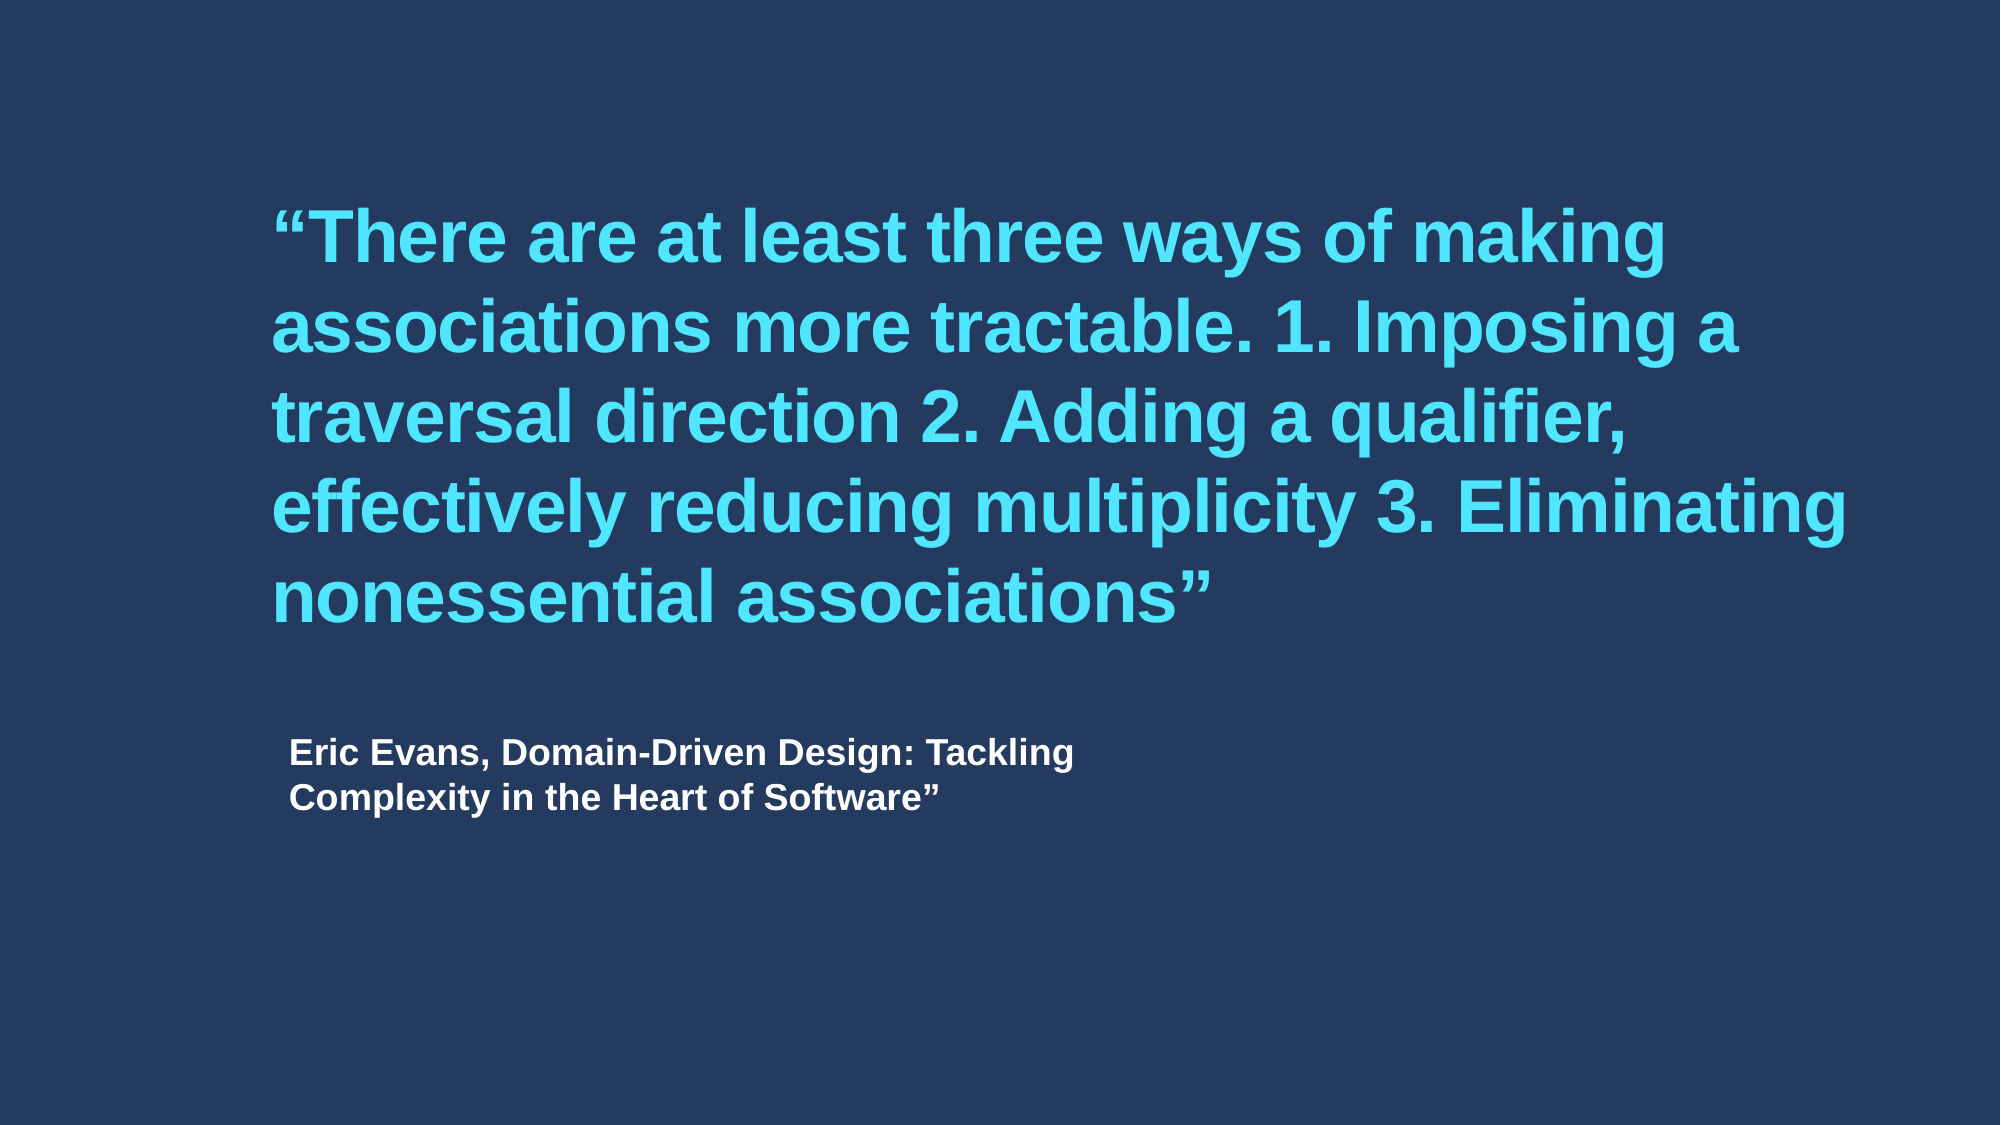

# “There are at least three ways of making associations more tractable. 1. Imposing a traversal direction 2. Adding a qualifier, effectively reducing multiplicity 3. Eliminating nonessential associations”
Eric Evans, Domain-Driven Design: Tackling Complexity in the Heart of Software”